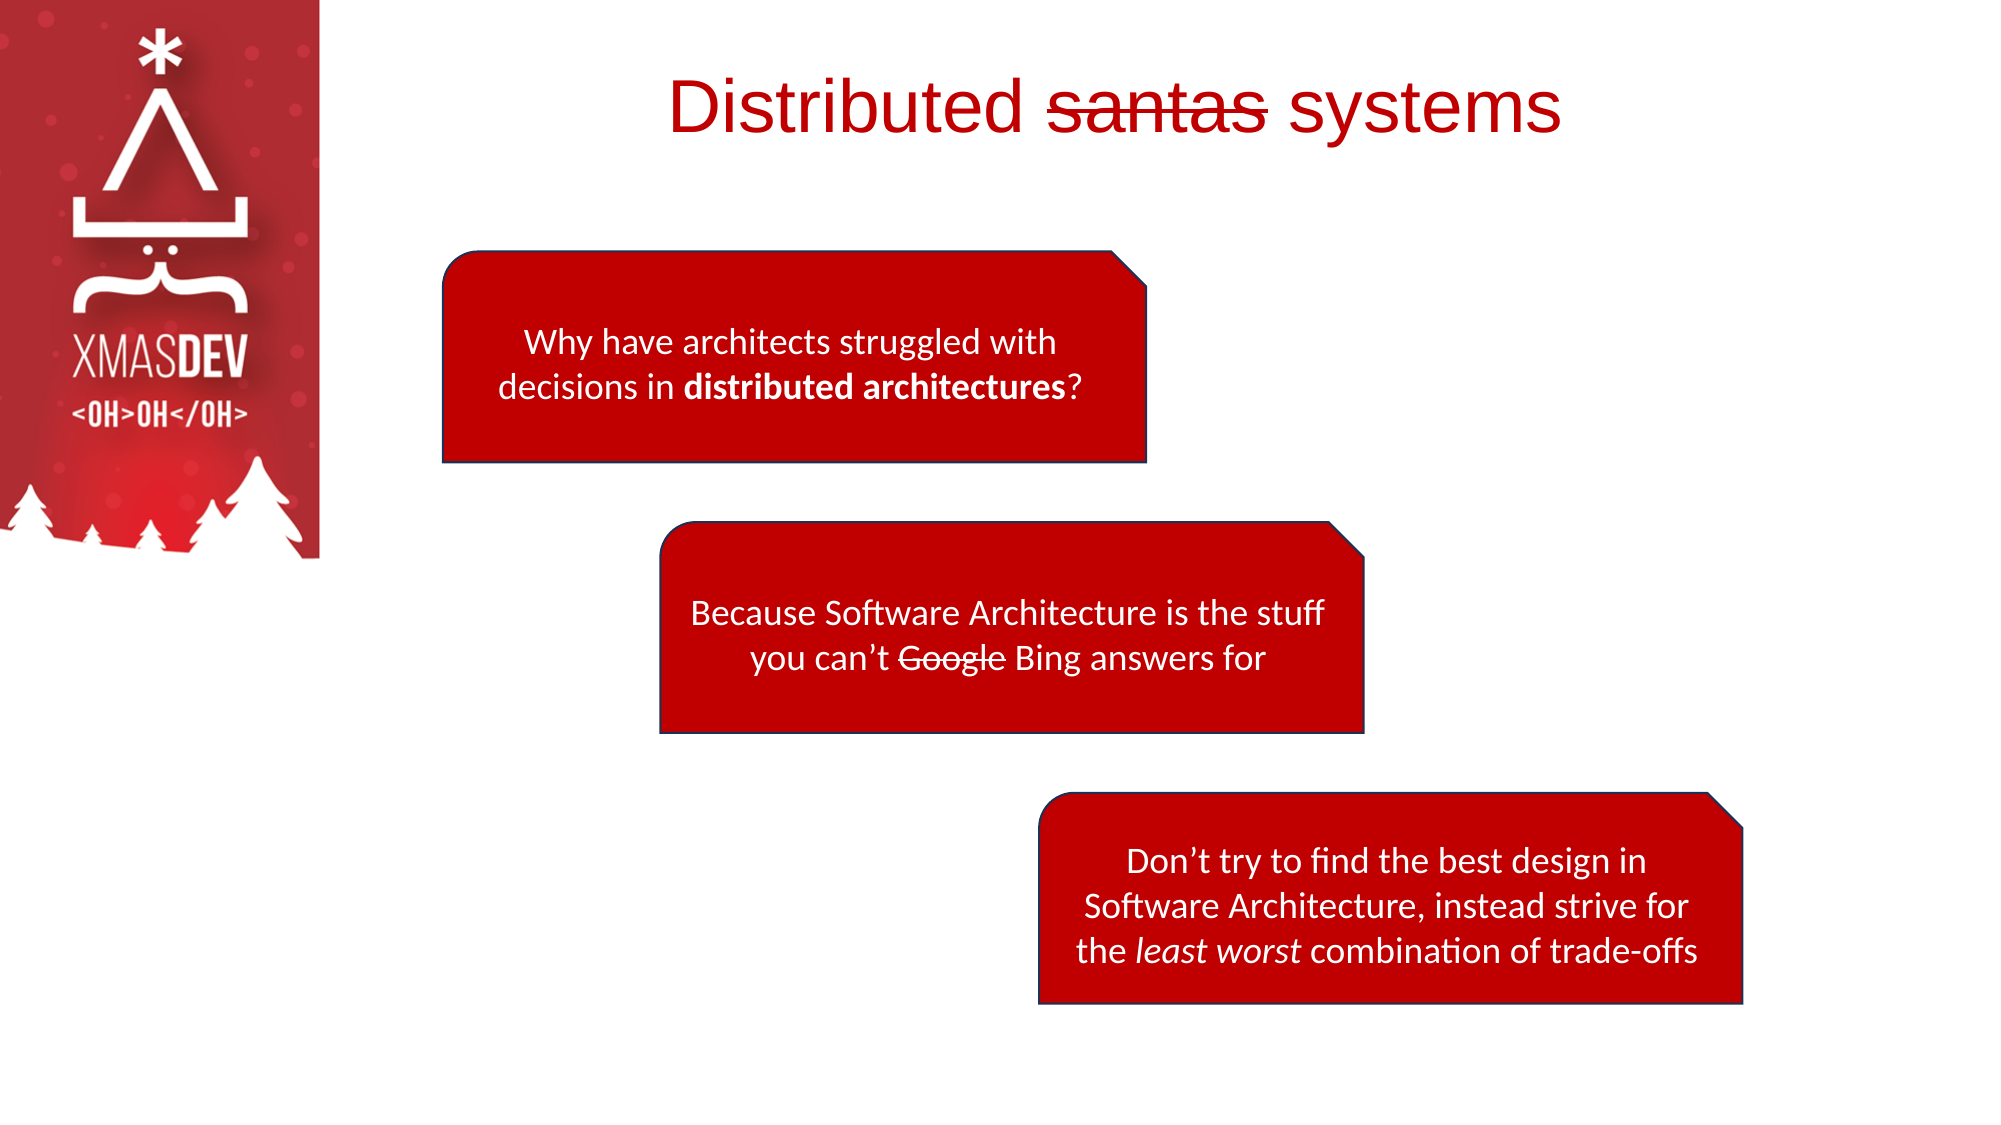

# Distributed santas systems
Why have architects struggled with decisions in distributed architectures?
Because Software Architecture is the stuff you can’t Google Bing answers for
Don’t try to find the best design in Software Architecture, instead strive for the least worst combination of trade-offs